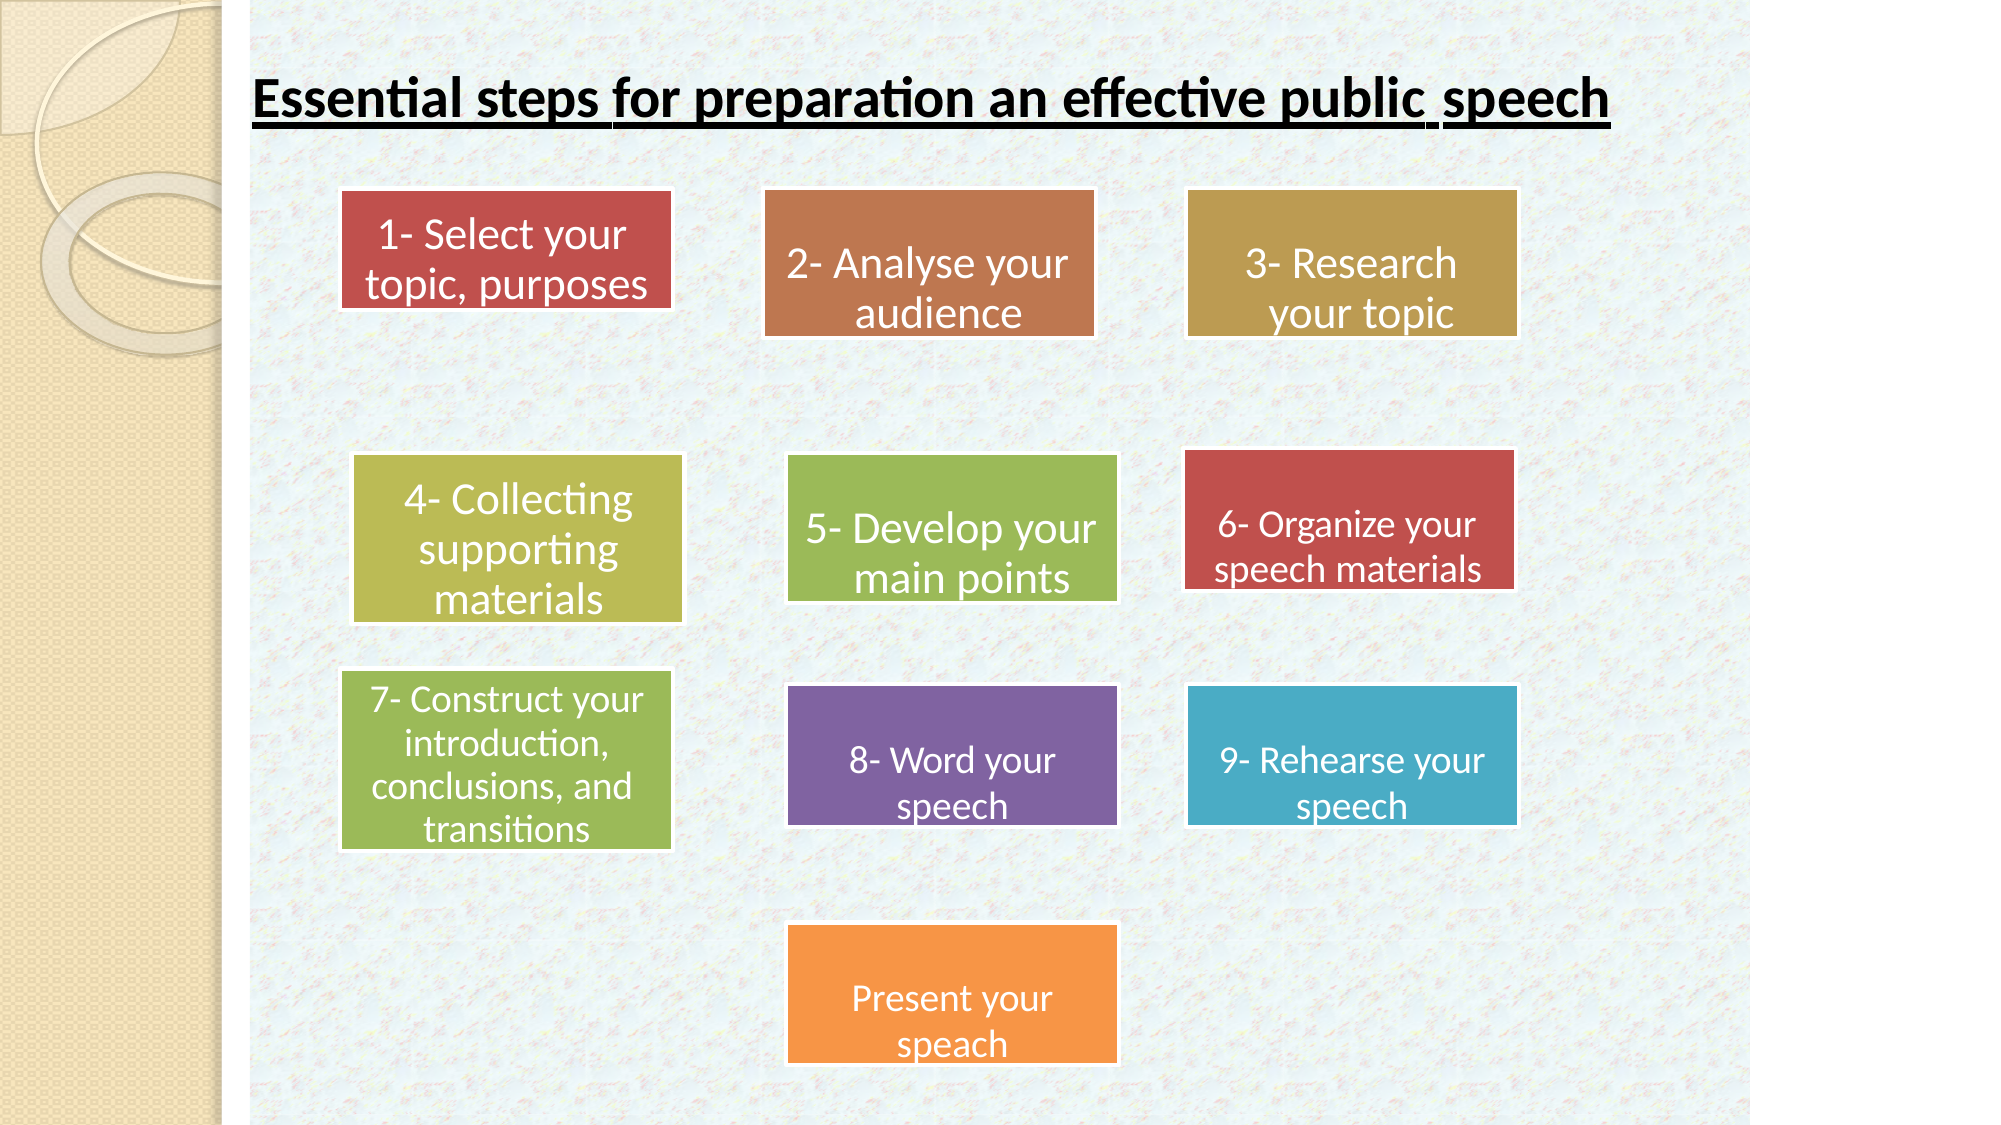

# Essential steps for preparation an effective public speech

2- Analyse your  audience

3- Research  your topic
1- Select your  topic, purposes

6- Organize your
speech materials
4- Collecting  supporting  materials

5- Develop your  main points
7- Construct your  introduction,  conclusions, and  transitions

8- Word your
speech

9- Rehearse your
speech

Present your
speach